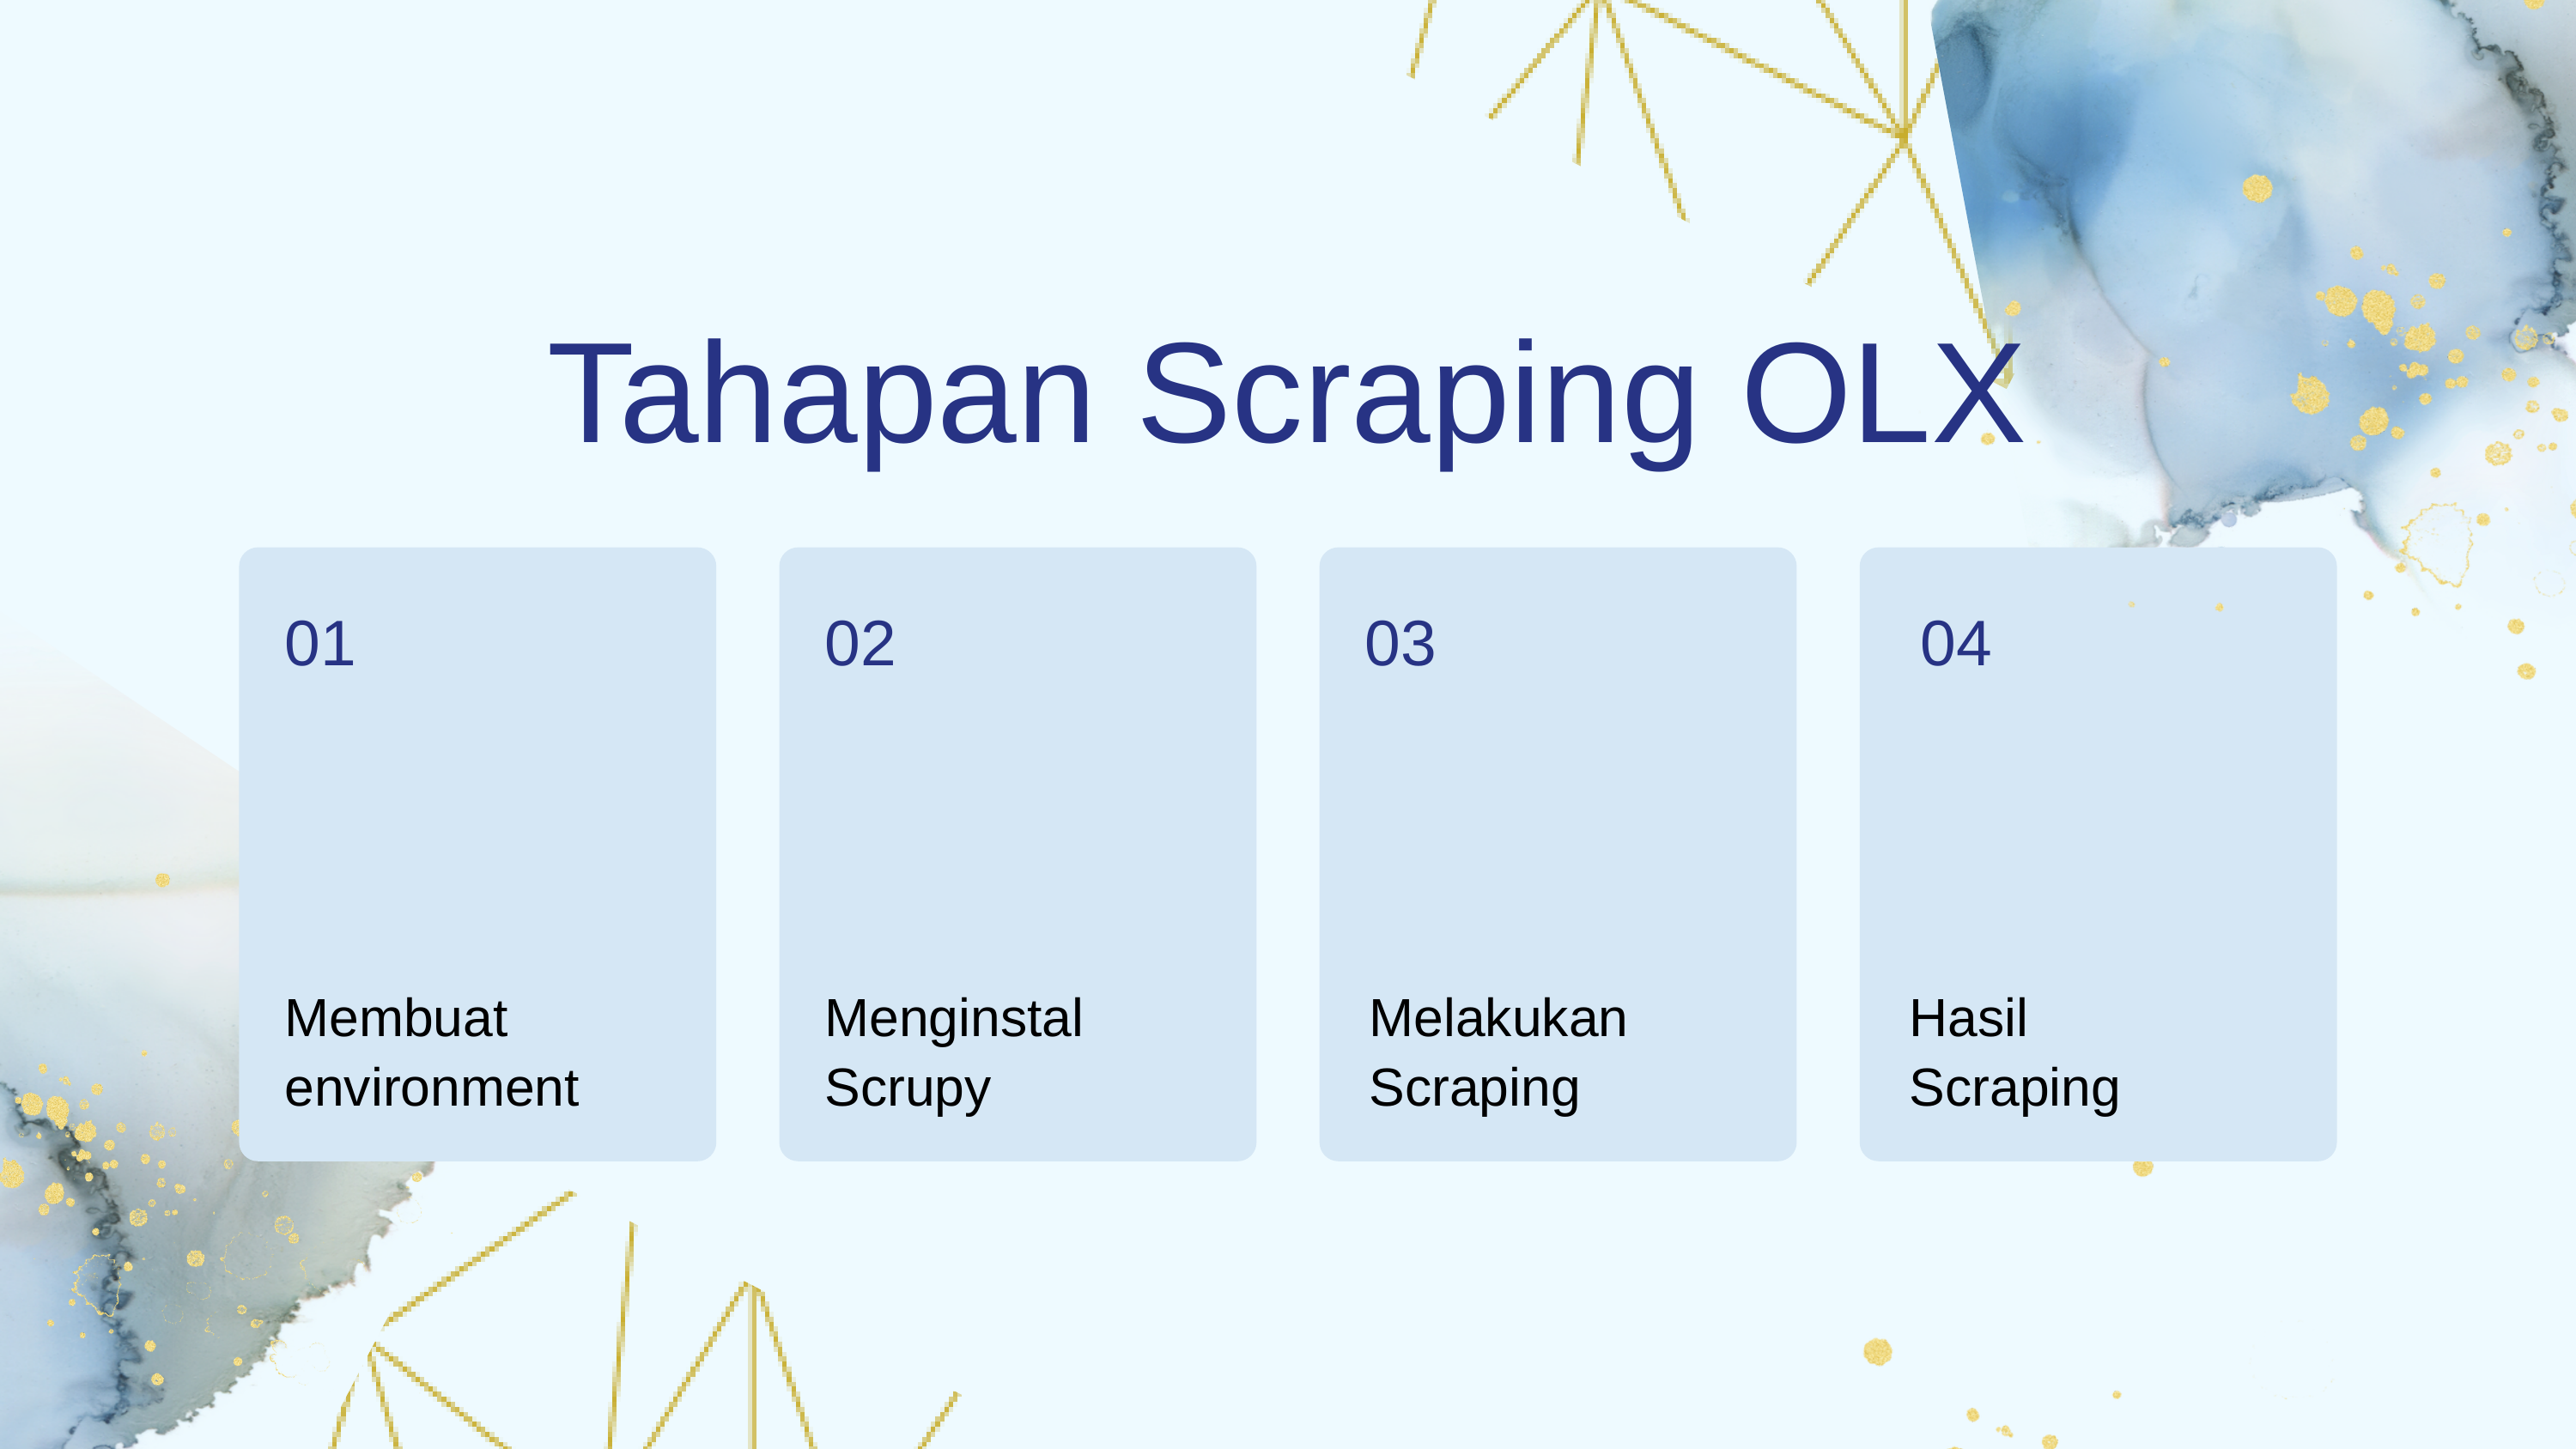

Tahapan Scraping OLX

01
02
03
04

Membuat environment
Menginstal Scrupy
Melakukan Scraping
Hasil Scraping